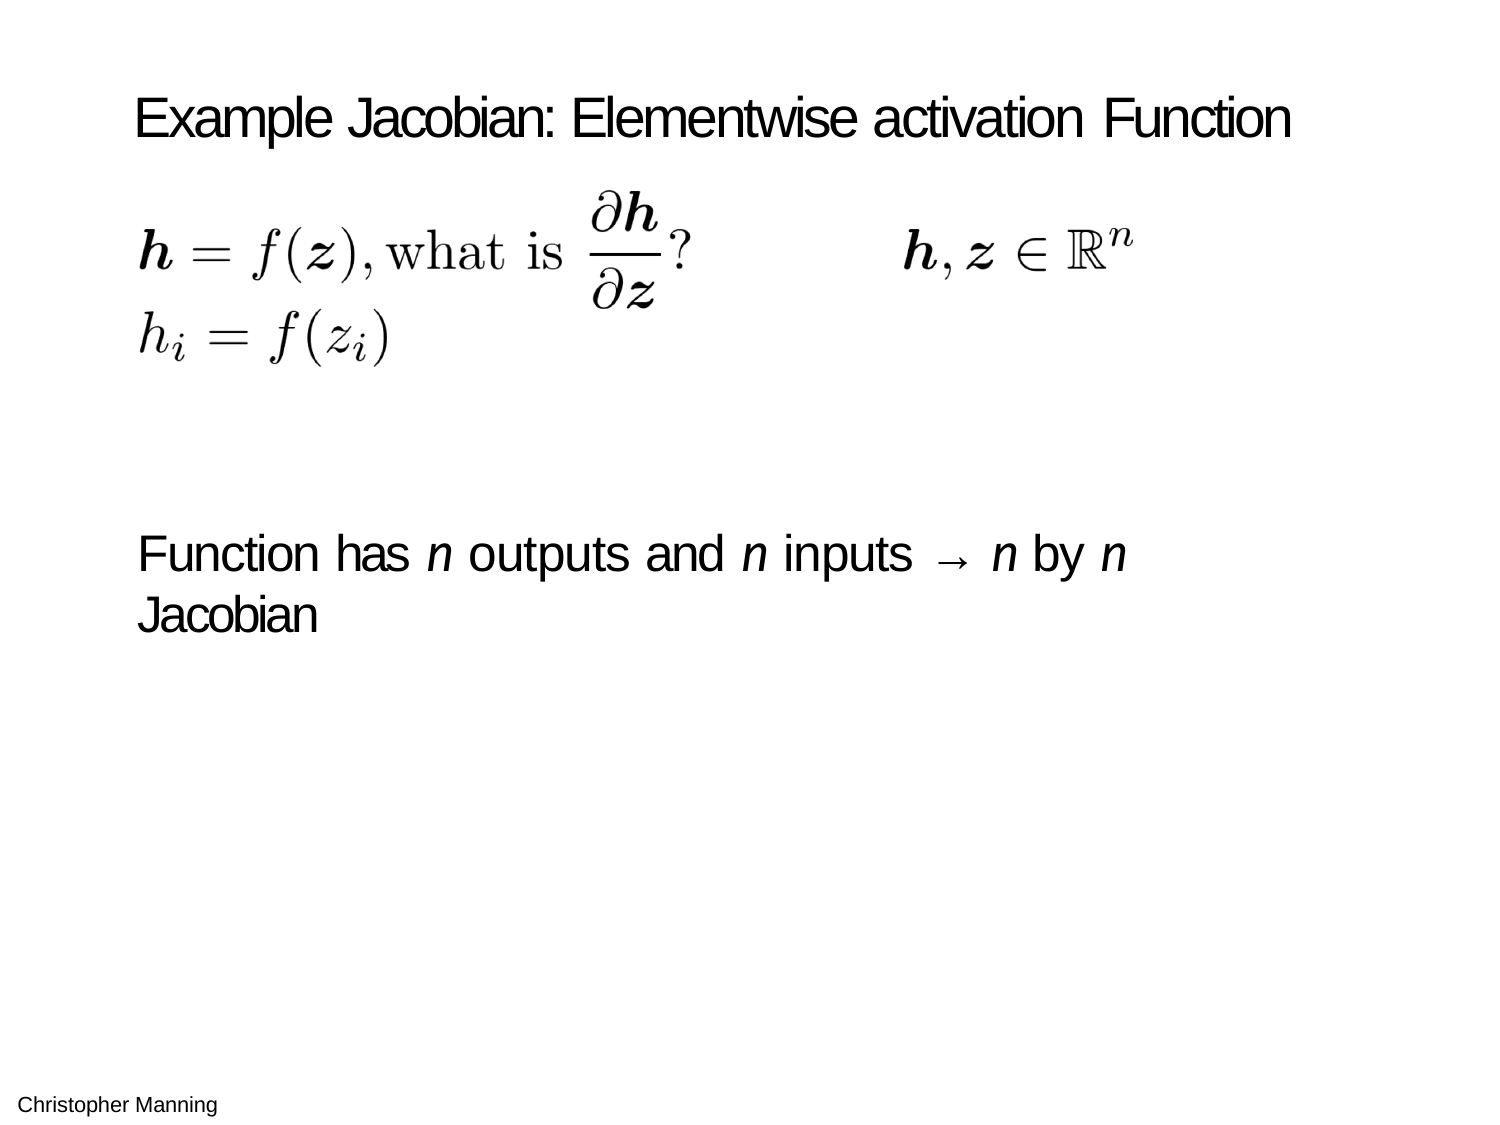

Example Jacobian: Elementwise activation Function

Function has n outputs and n inputs → n by n Jacobian
148
Christopher Manning